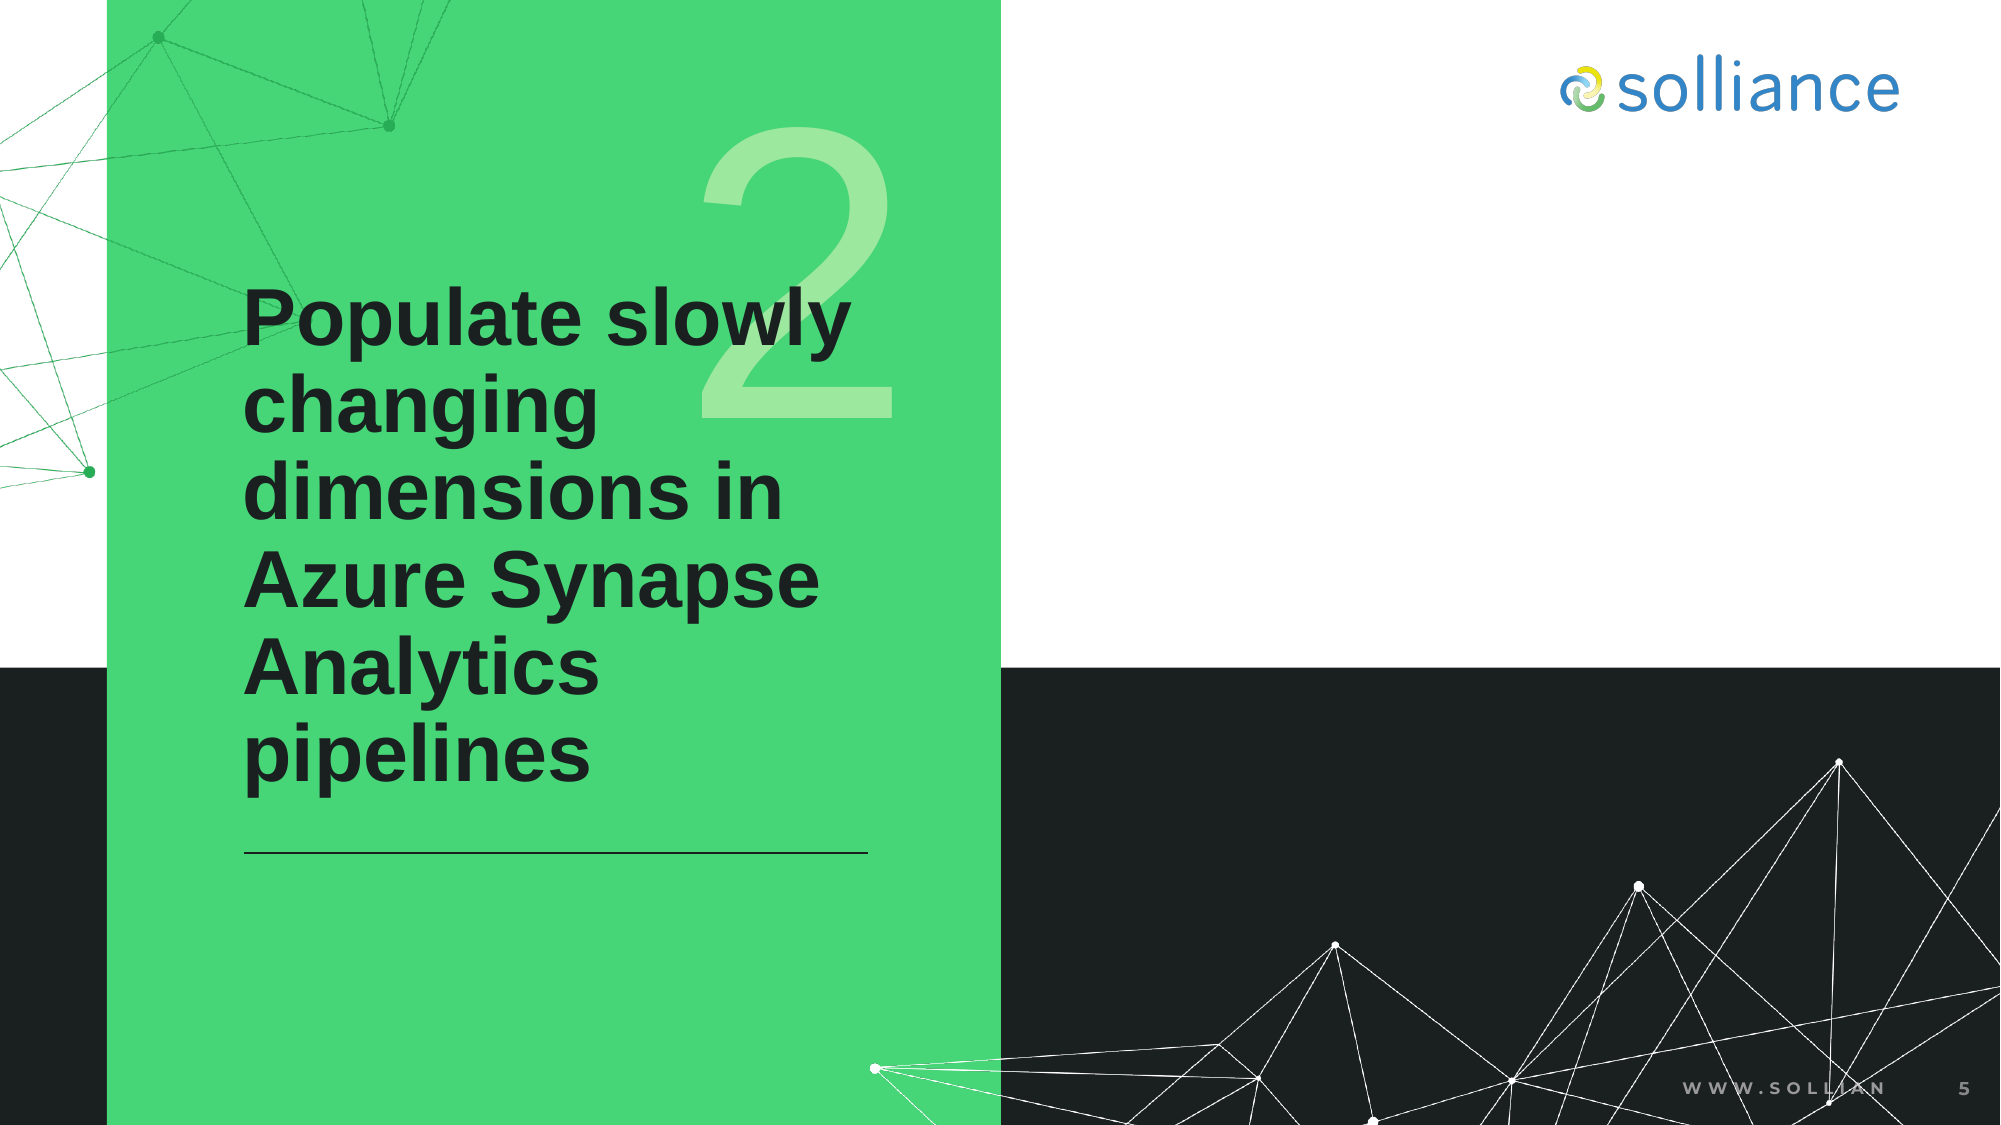

2
# Populate slowly changing dimensions in Azure Synapse Analytics pipelines

WWW.SOLLIANCE.NET
5